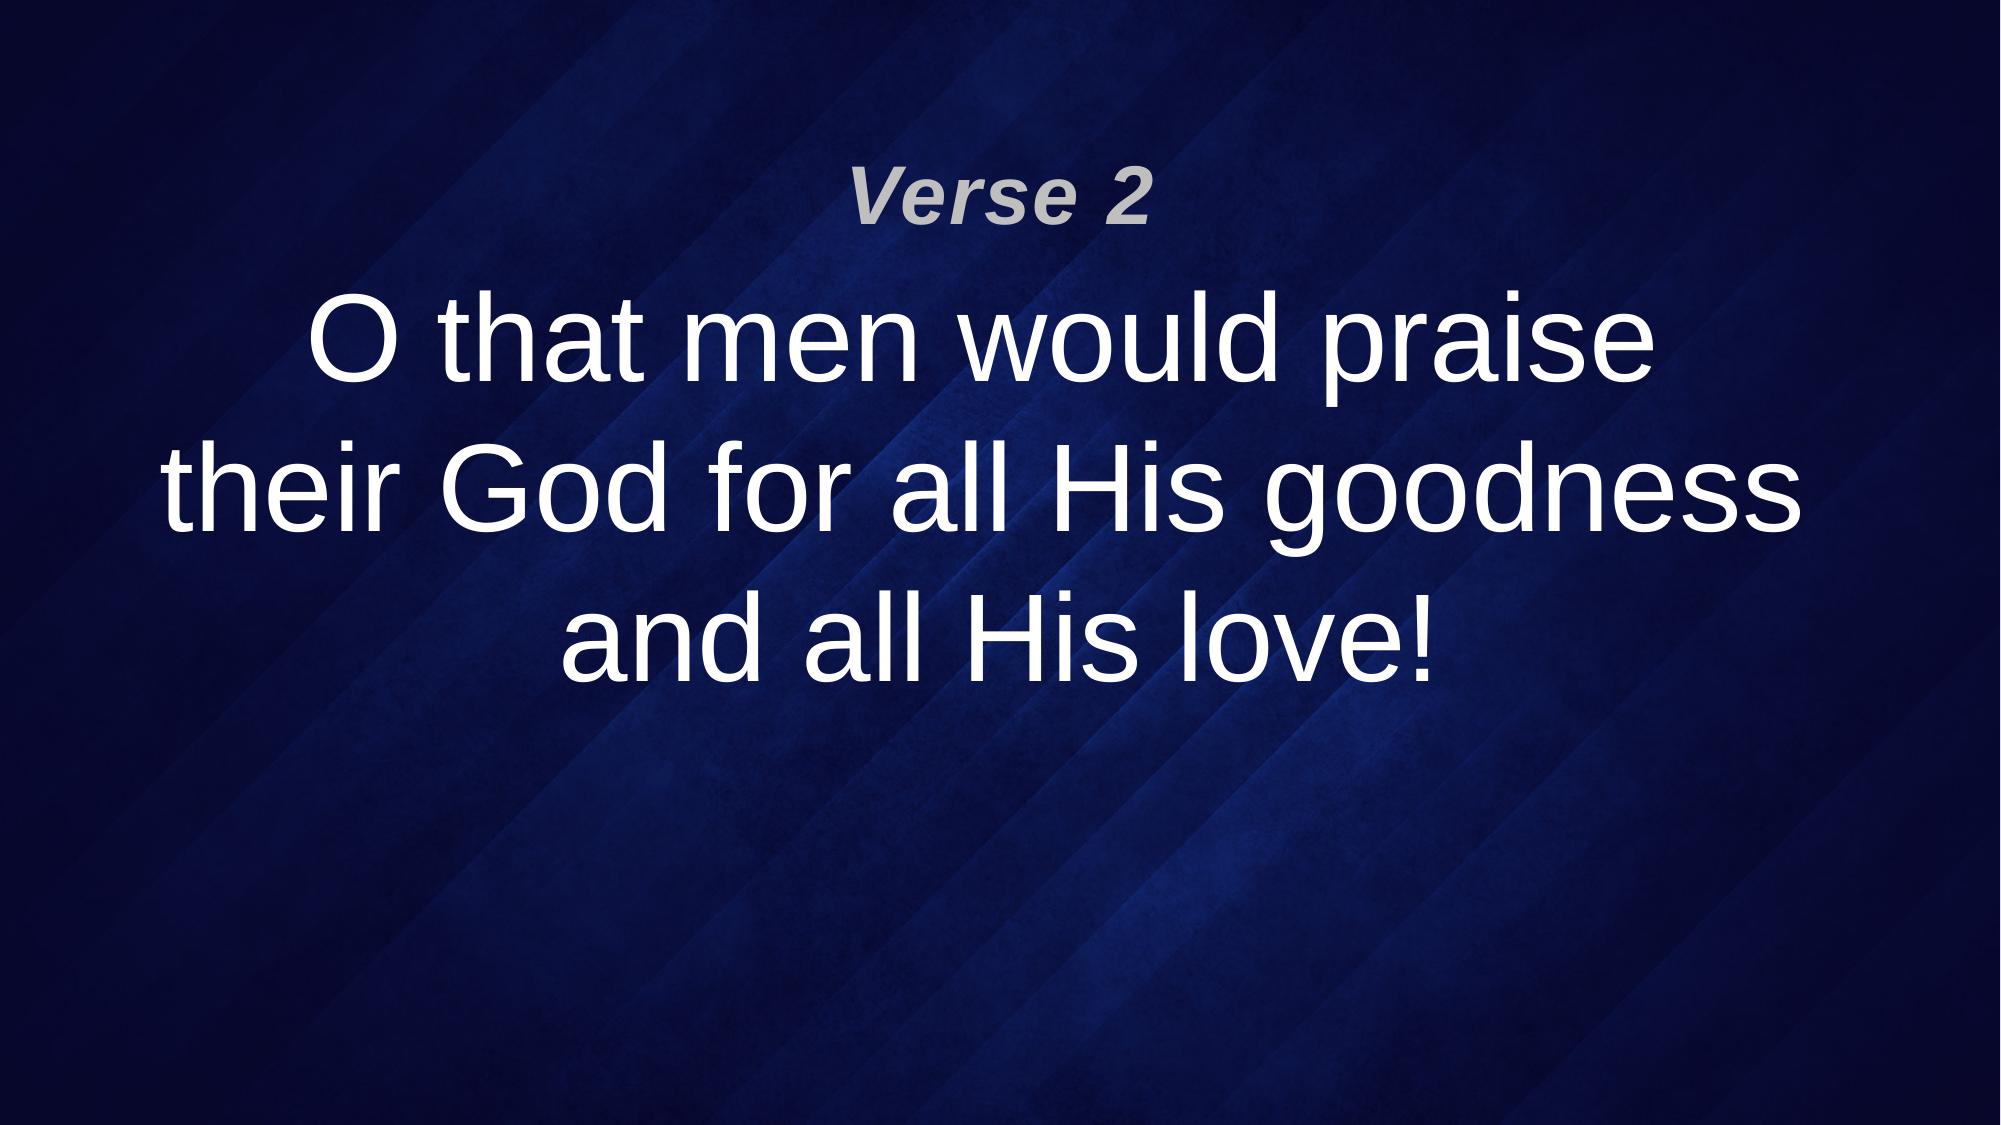

Verse 2
# O that men would praise their God for all His goodness and all His love!